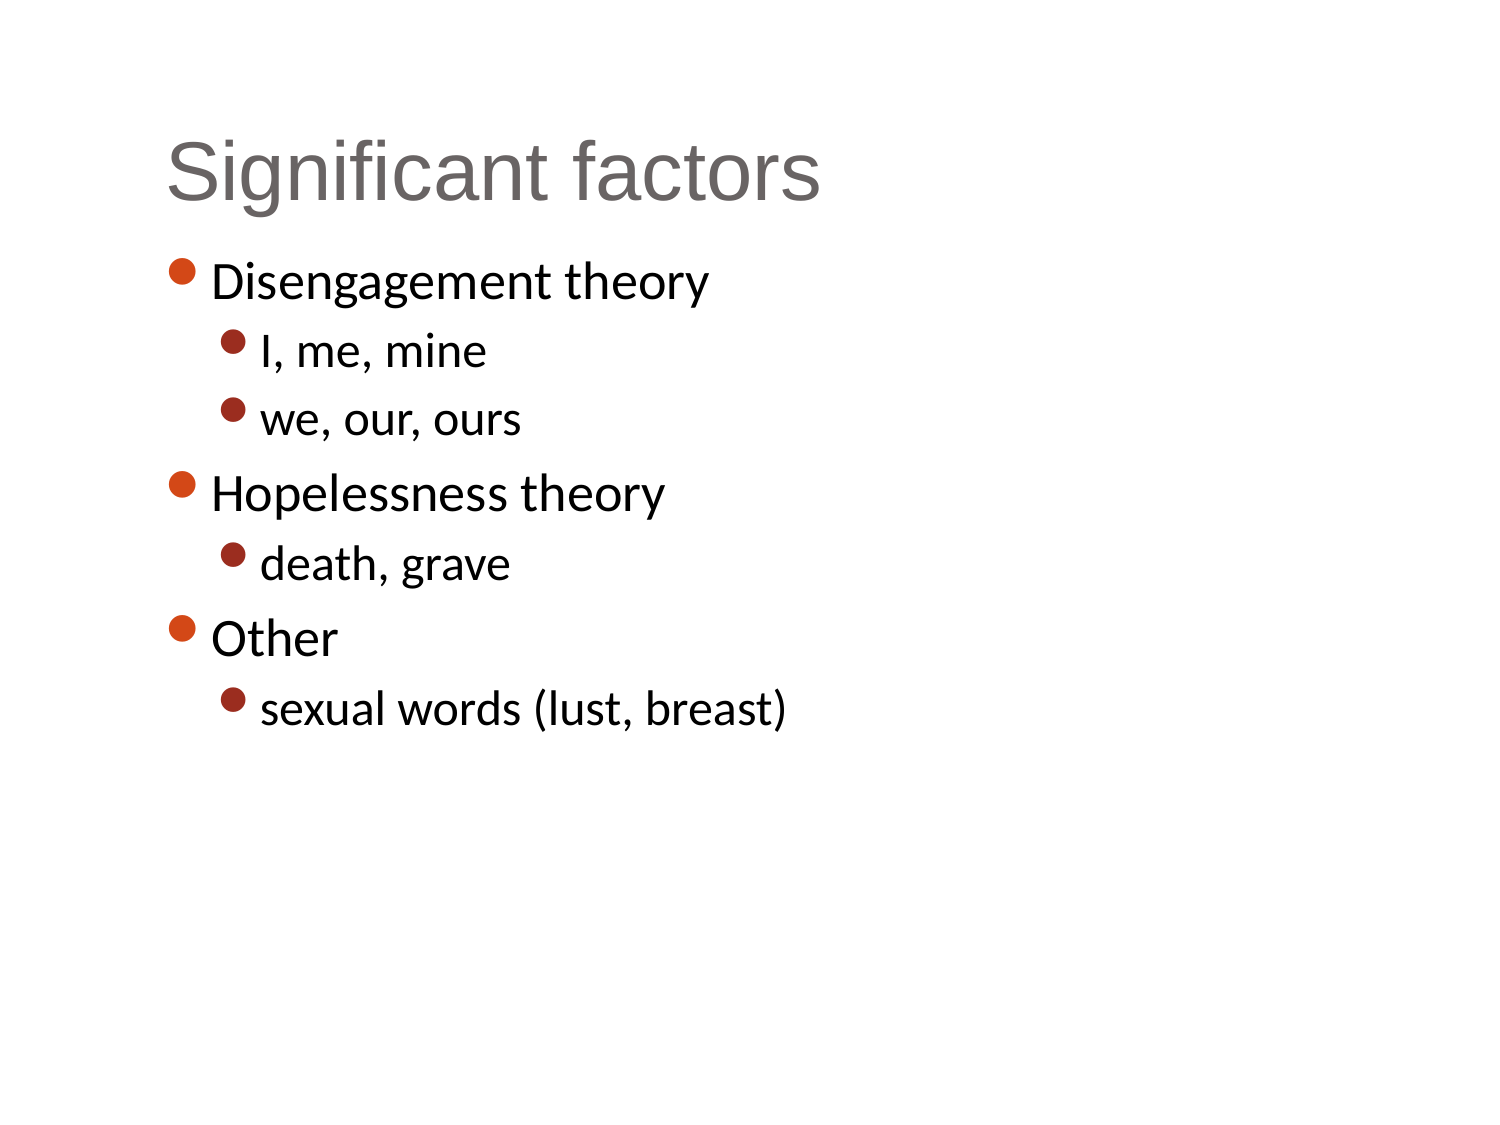

# Significant factors
Disengagement theory
I, me, mine
we, our, ours
Hopelessness theory
death, grave
Other
sexual words (lust, breast)